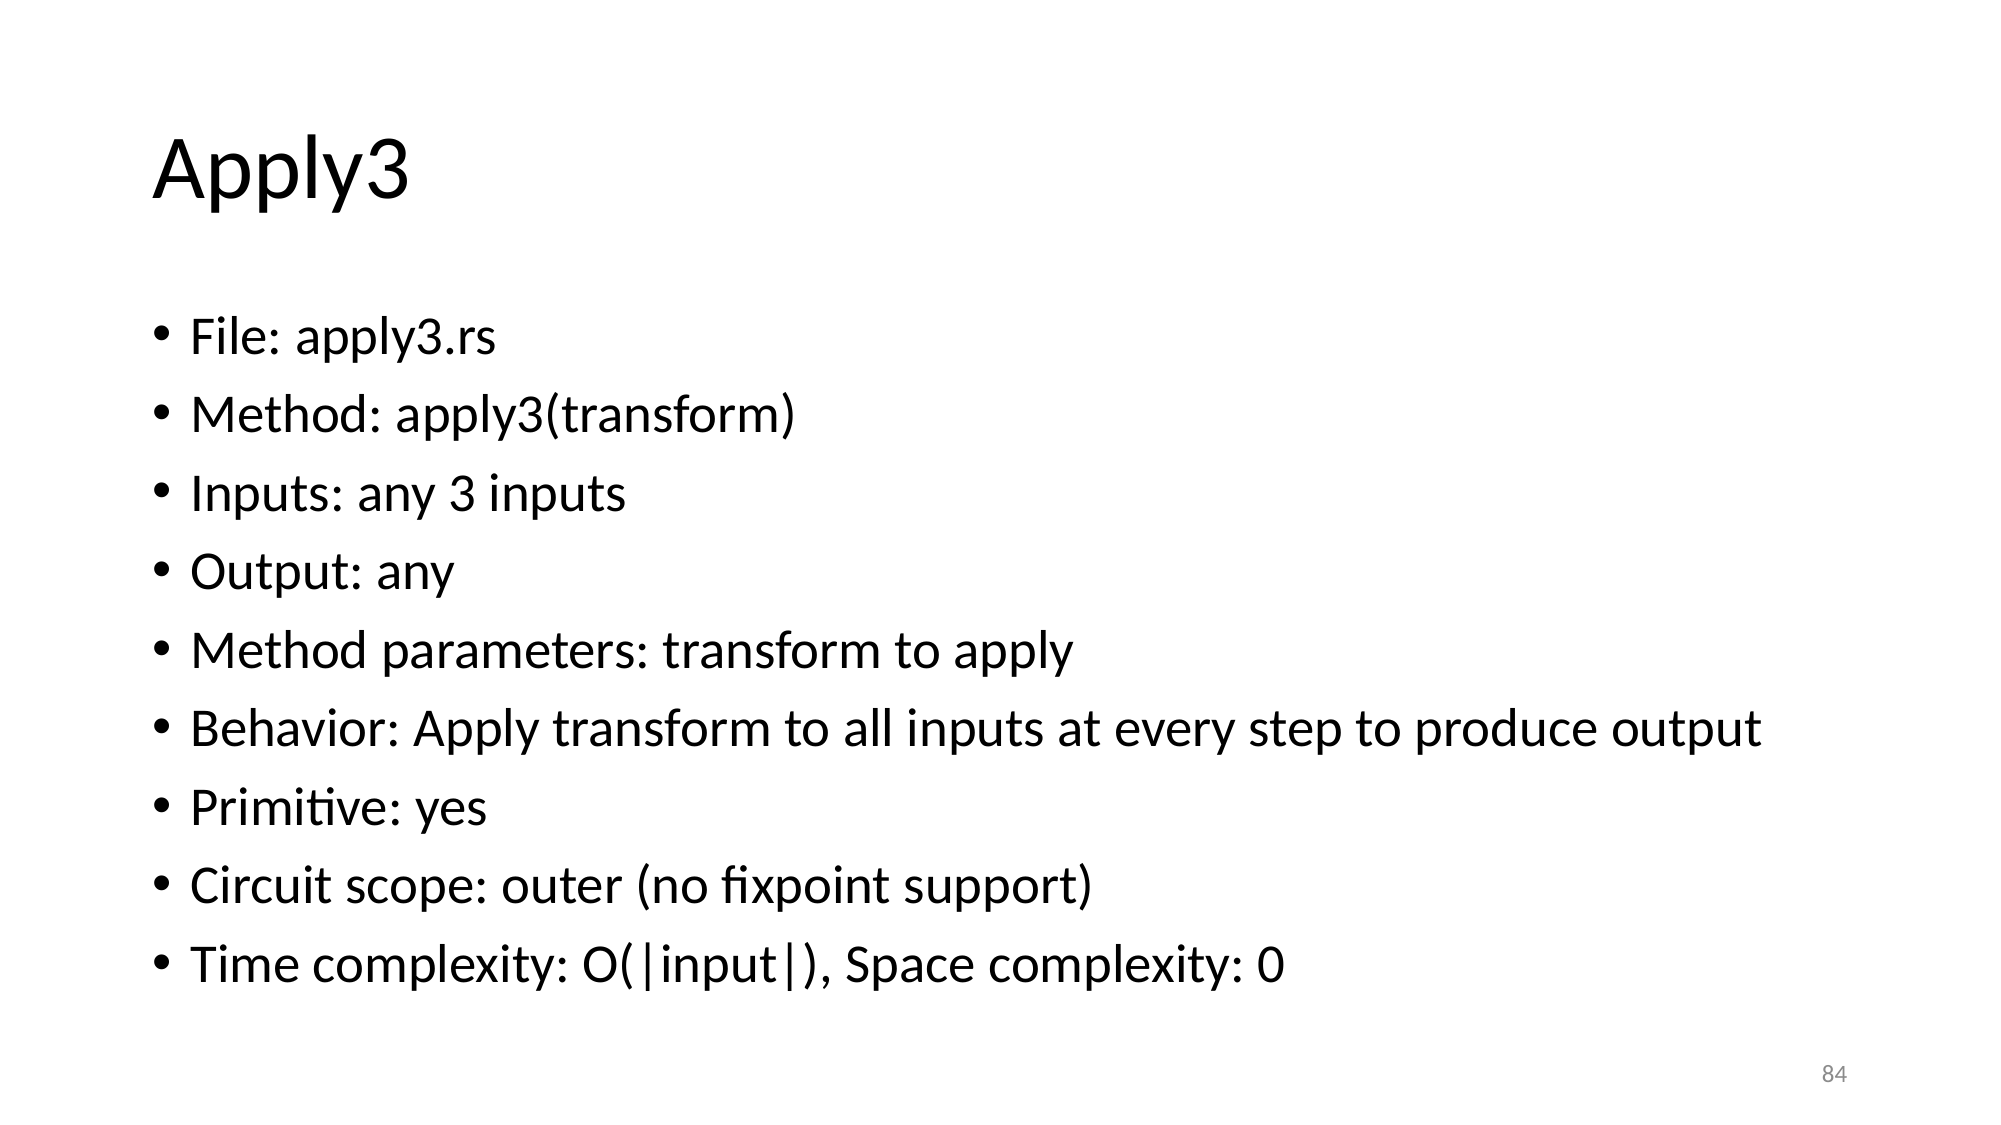

# Apply3
File: apply3.rs
Method: apply3(transform)
Inputs: any 3 inputs
Output: any
Method parameters: transform to apply
Behavior: Apply transform to all inputs at every step to produce output
Primitive: yes
Circuit scope: outer (no fixpoint support)
Time complexity: O(|input|), Space complexity: 0

84